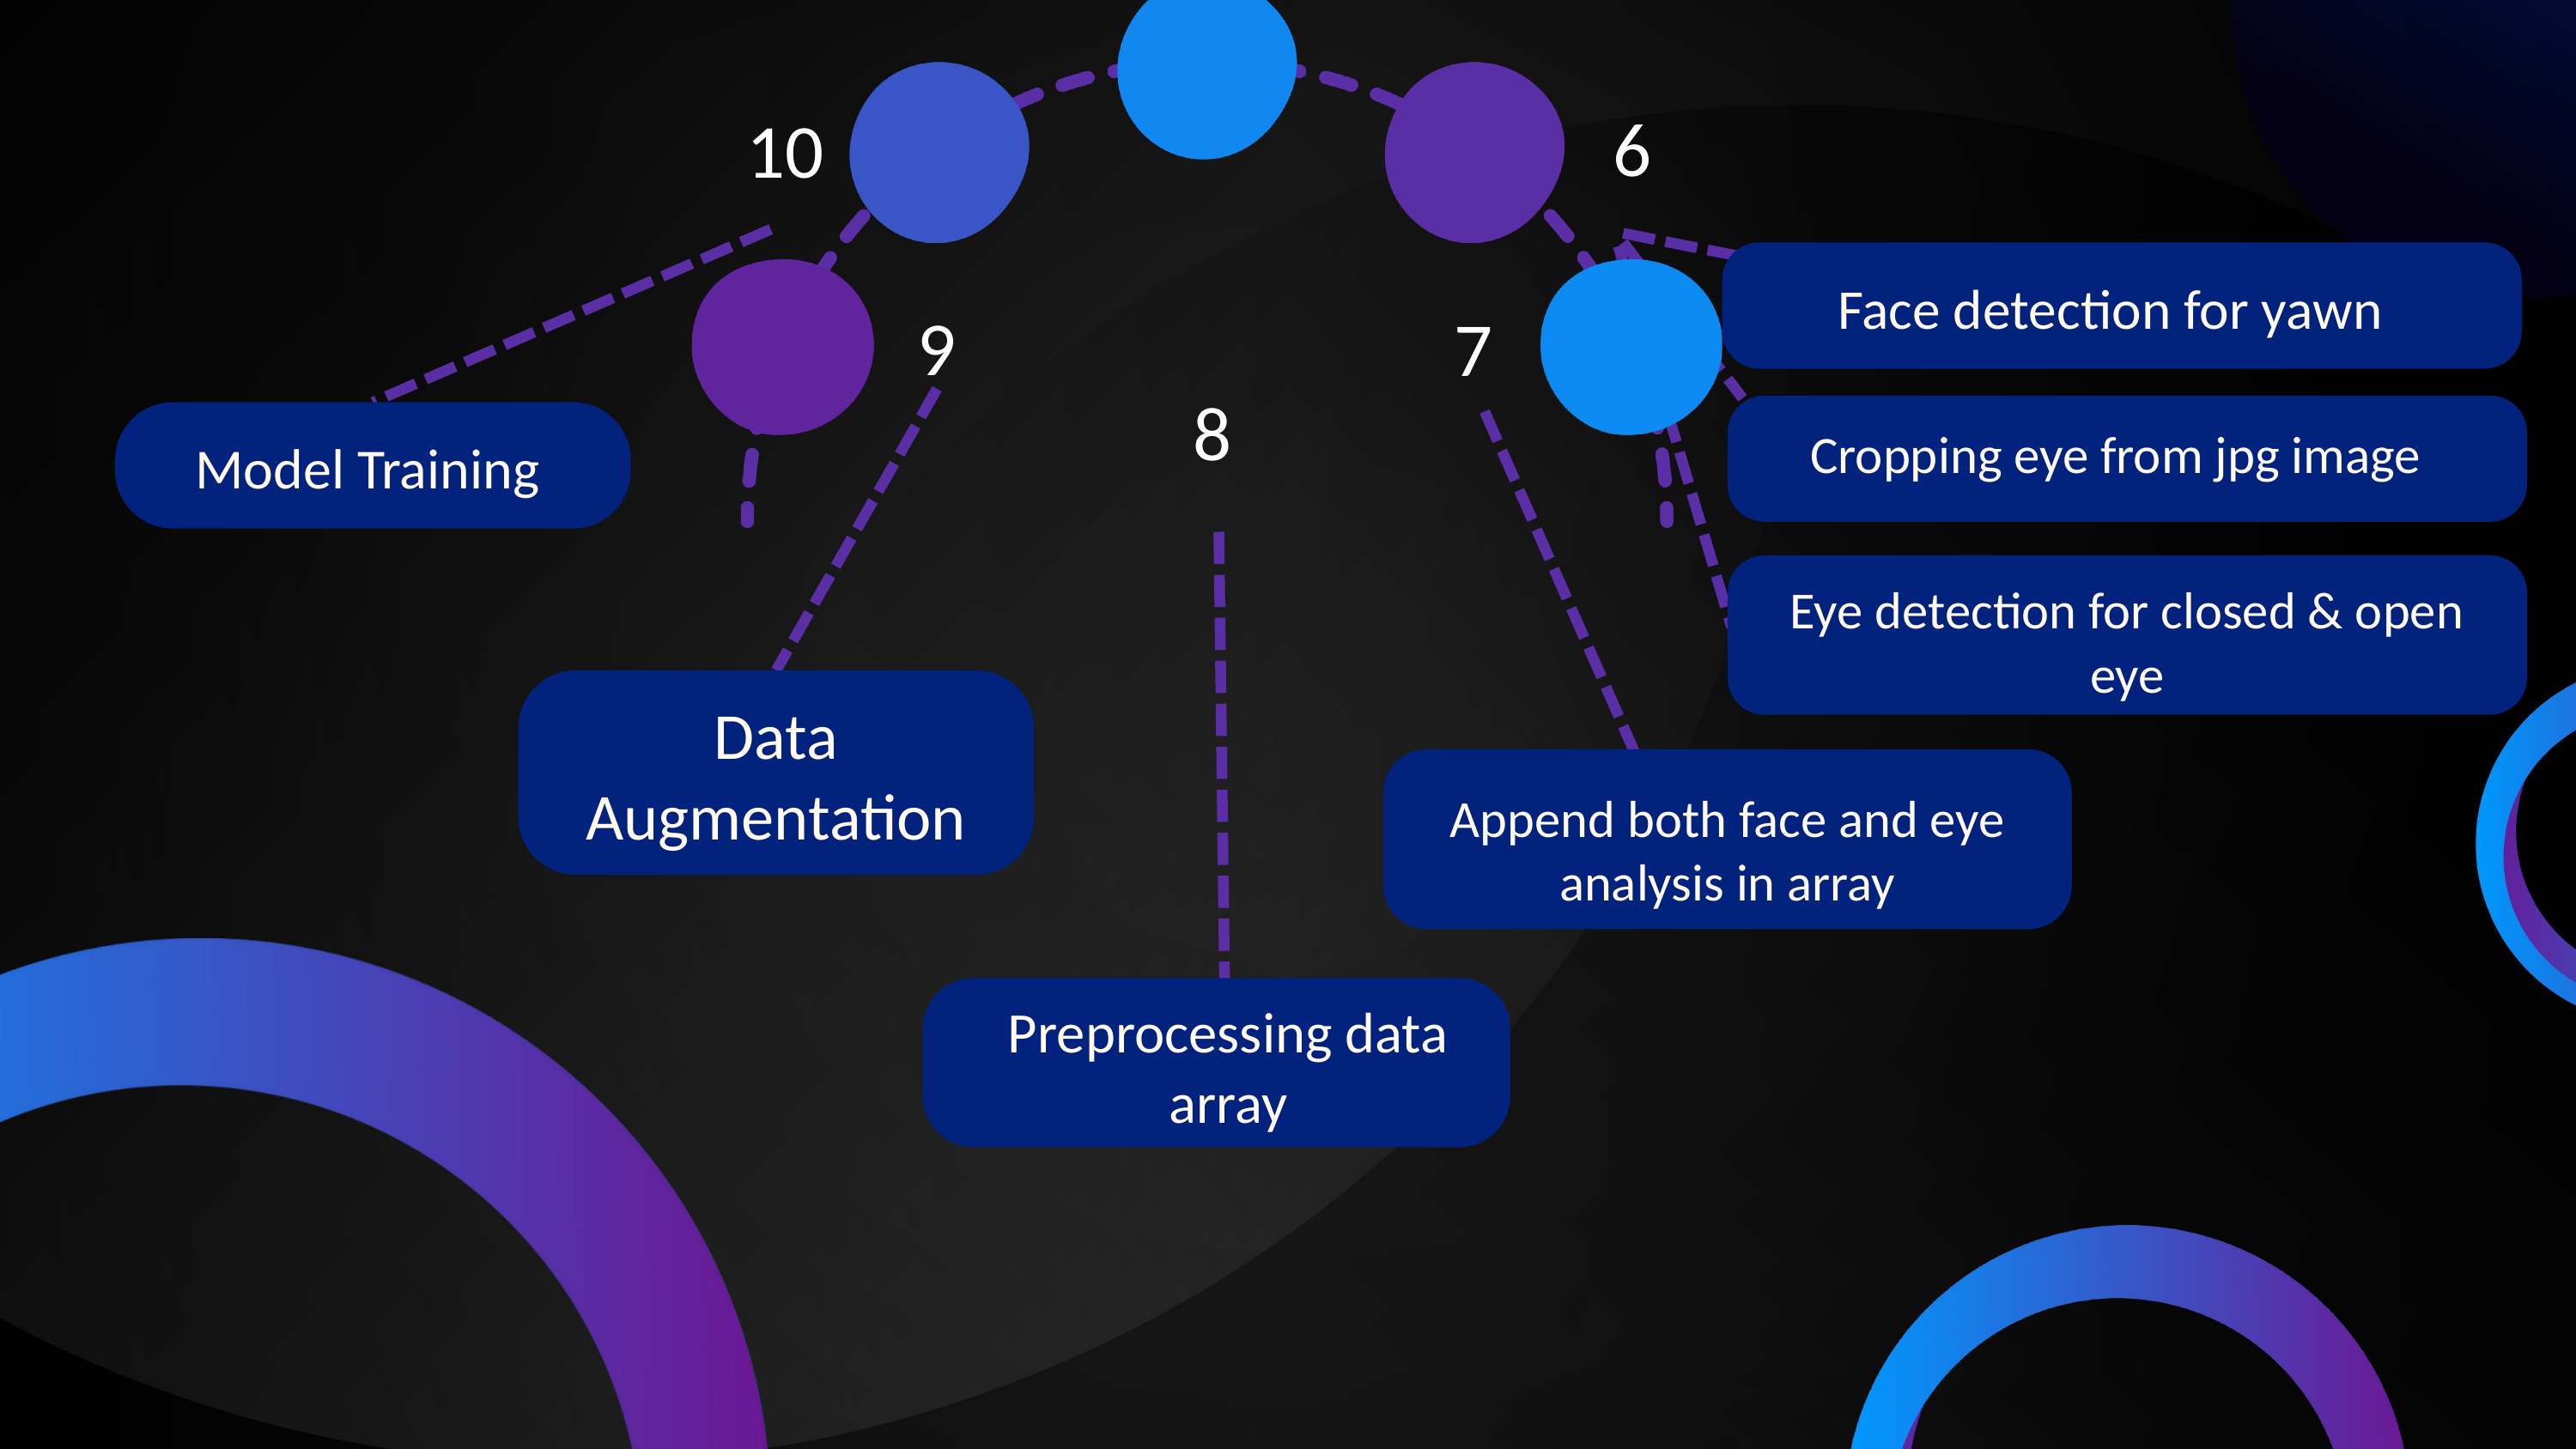

6
10

Face detection for yawn
9
7
8

Cropping eye from jpg image
Model Training

Eye detection for closed & open eye

Data Augmentation

Append both face and eye analysis in array

Preprocessing data array